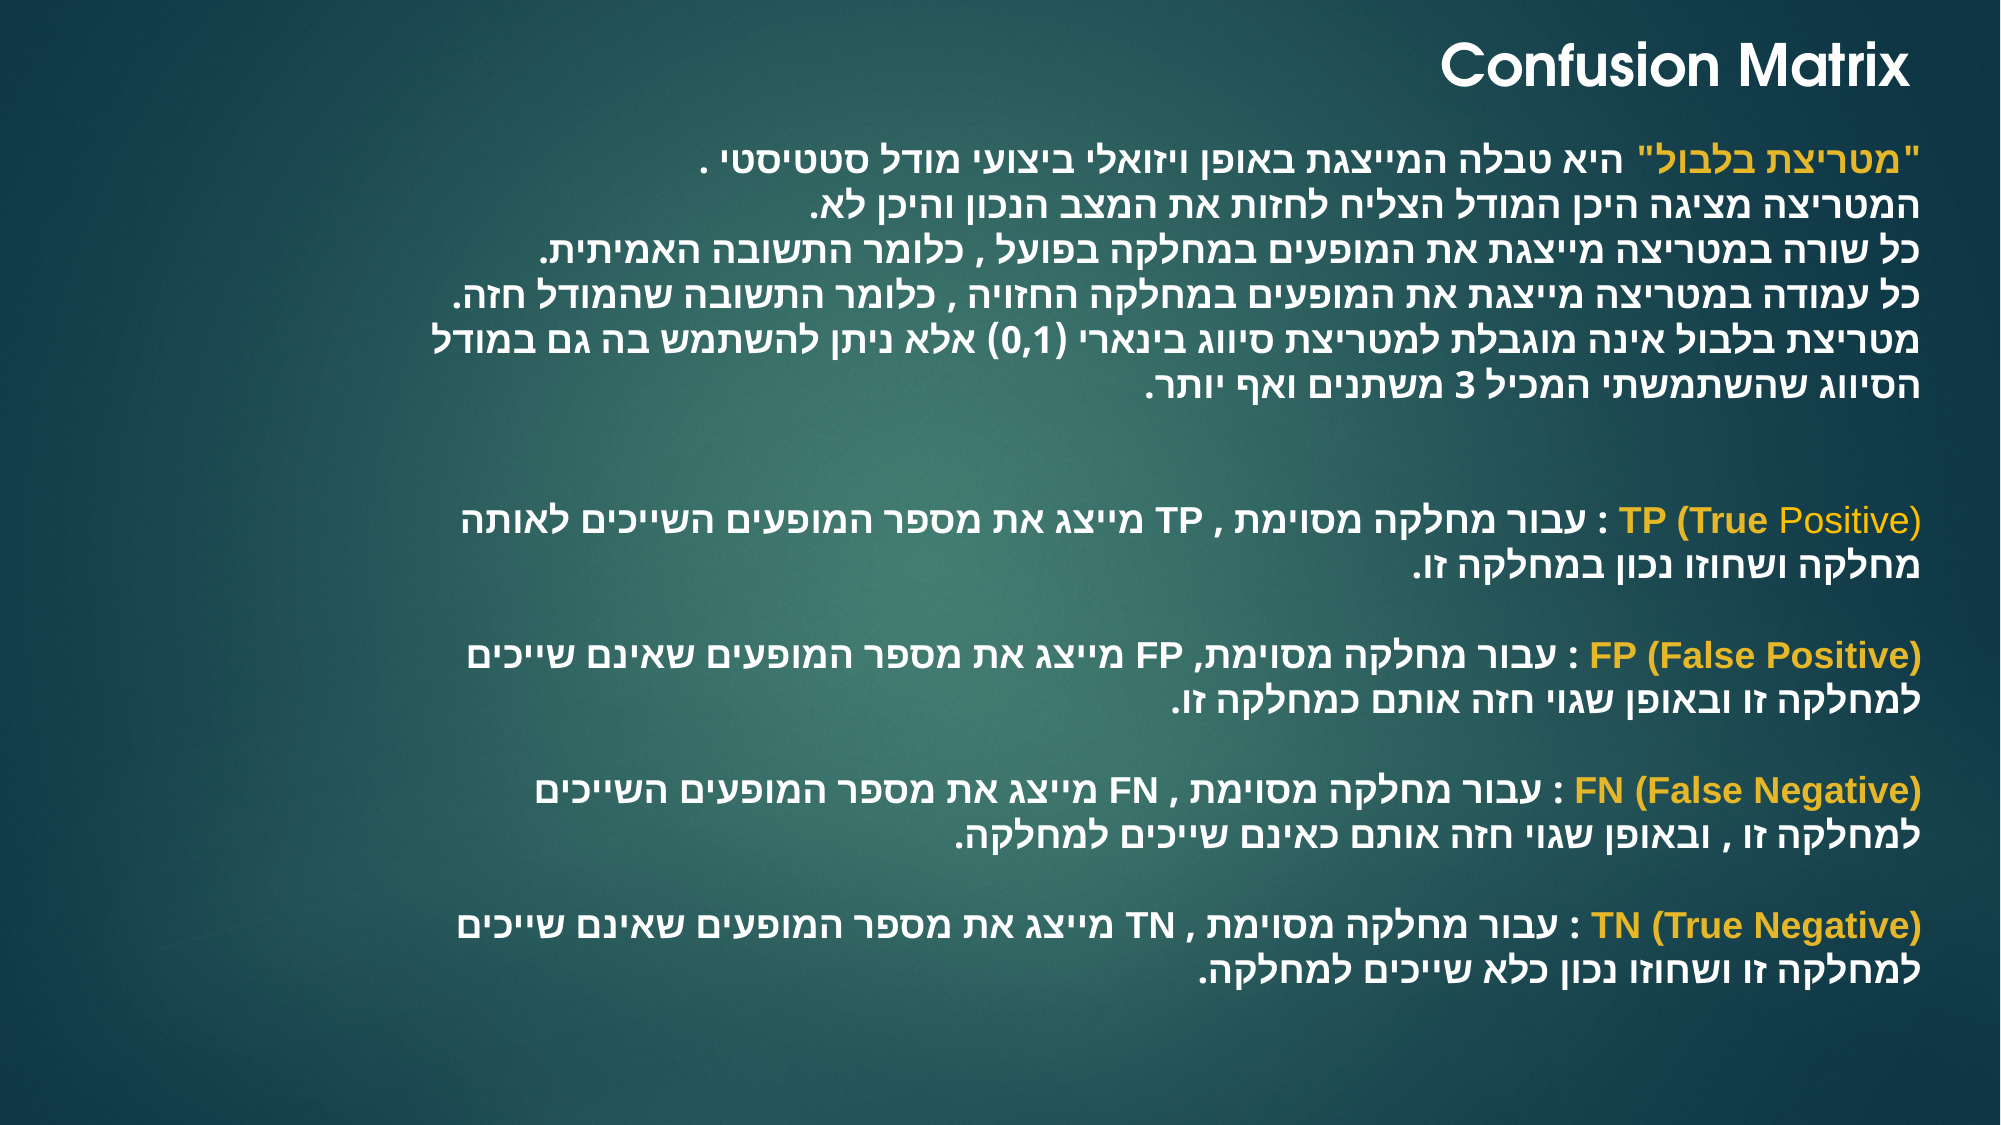

# Confusion Matrix

"מטריצת בלבול" היא טבלה המייצגת באופן ויזואלי ביצועי מודל סטטיסטי .
המטריצה מציגה היכן המודל הצליח לחזות את המצב הנכון והיכן לא.
כל שורה במטריצה מייצגת את המופעים במחלקה בפועל , כלומר התשובה האמיתית.
כל עמודה במטריצה מייצגת את המופעים במחלקה החזויה , כלומר התשובה שהמודל חזה.
מטריצת בלבול אינה מוגבלת למטריצת סיווג בינארי (0,1) אלא ניתן להשתמש בה גם במודל הסיווג שהשתמשתי המכיל 3 משתנים ואף יותר.

TP (True Positive) : עבור מחלקה מסוימת , TP מייצג את מספר המופעים השייכים לאותה מחלקה ושחוזו נכון במחלקה זו.

FP (False Positive) : עבור מחלקה מסוימת, FP מייצג את מספר המופעים שאינם שייכים למחלקה זו ובאופן שגוי חזה אותם כמחלקה זו.

FN (False Negative) : עבור מחלקה מסוימת , FN מייצג את מספר המופעים השייכים למחלקה זו , ובאופן שגוי חזה אותם כאינם שייכים למחלקה.

TN (True Negative) : עבור מחלקה מסוימת , TN מייצג את מספר המופעים שאינם שייכים למחלקה זו ושחוזו נכון כלא שייכים למחלקה.